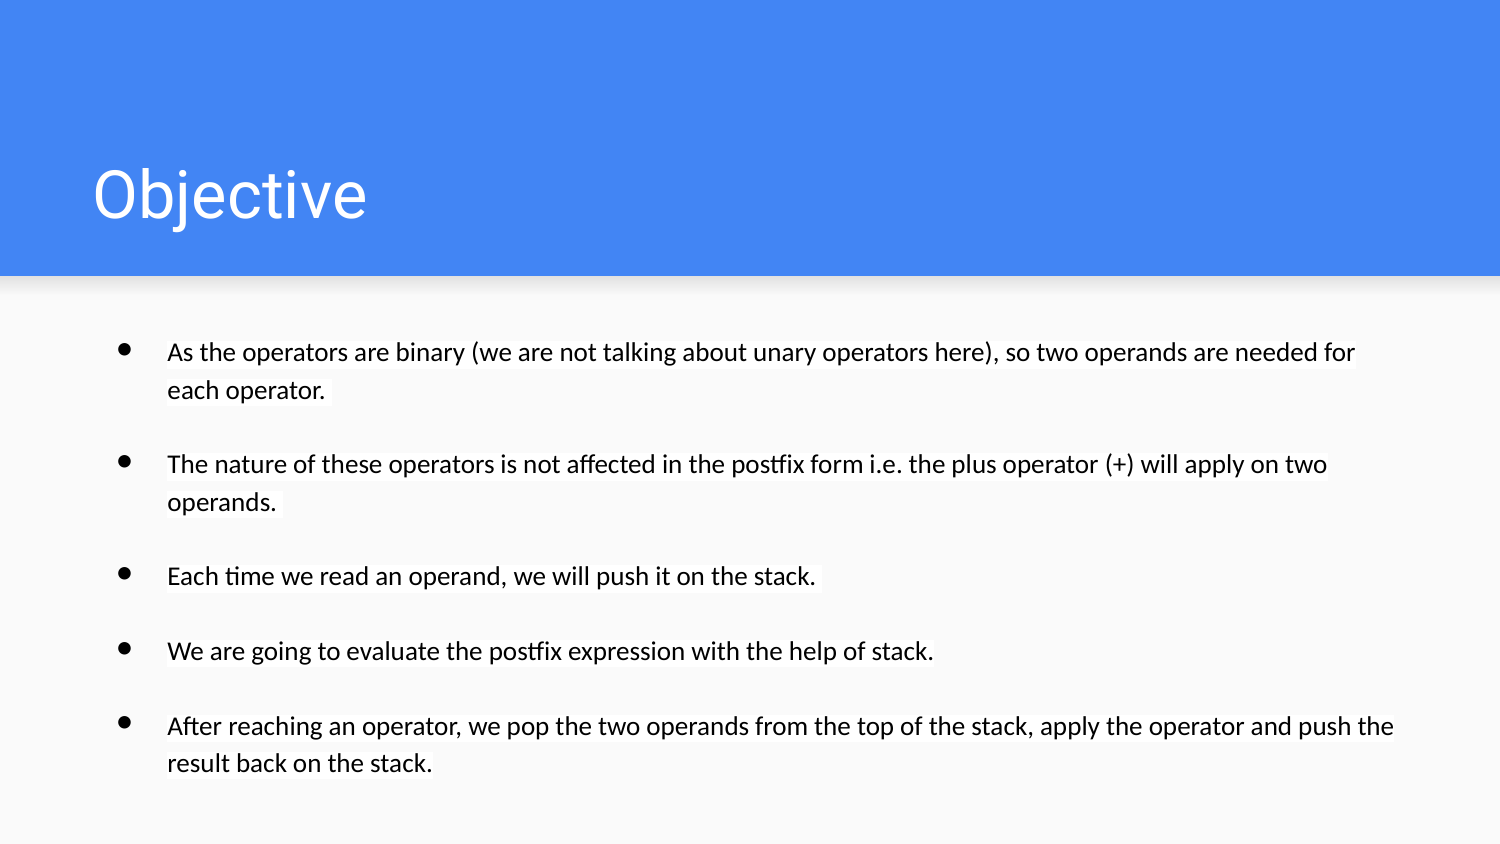

# Objective
As the operators are binary (we are not talking about unary operators here), so two operands are needed for each operator.

The nature of these operators is not affected in the postfix form i.e. the plus operator (+) will apply on two operands.

Each time we read an operand, we will push it on the stack.

We are going to evaluate the postfix expression with the help of stack.

After reaching an operator, we pop the two operands from the top of the stack, apply the operator and push the result back on the stack.